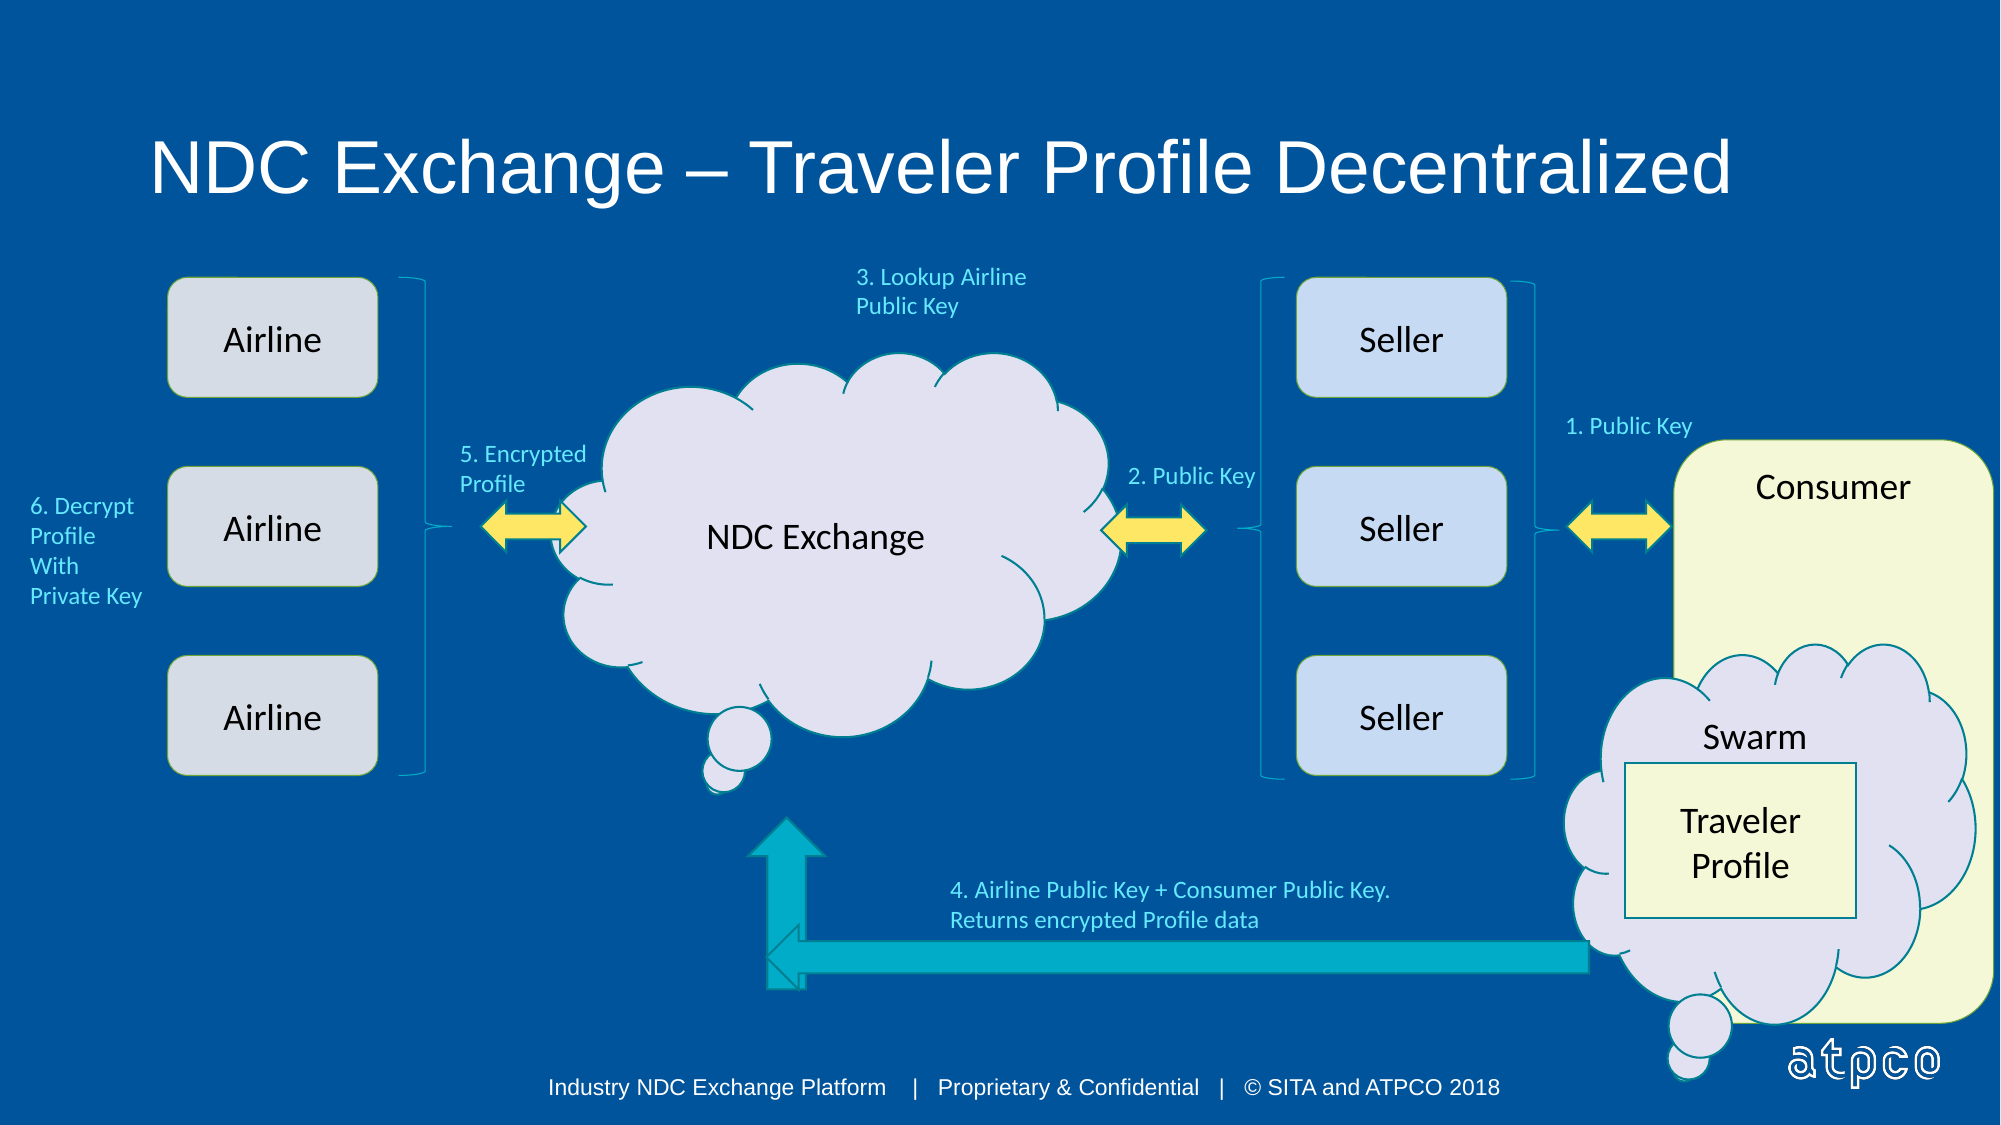

NDC Exchange – Traveler Profile Decentralized
3. Lookup Airline
Public Key

Airline
Seller

NDC Exchange
1. Public Key
5. Encrypted Profile
Consumer

2. Public Key
Airline
Seller
6. Decrypt Profile
With Private Key

Swarm

Airline
Seller
Traveler
Profile

4. Airline Public Key + Consumer Public Key.
Returns encrypted Profile data

Industry NDC Exchange Platform    |   Proprietary & Confidential   |   © SITA and ATPCO 2018